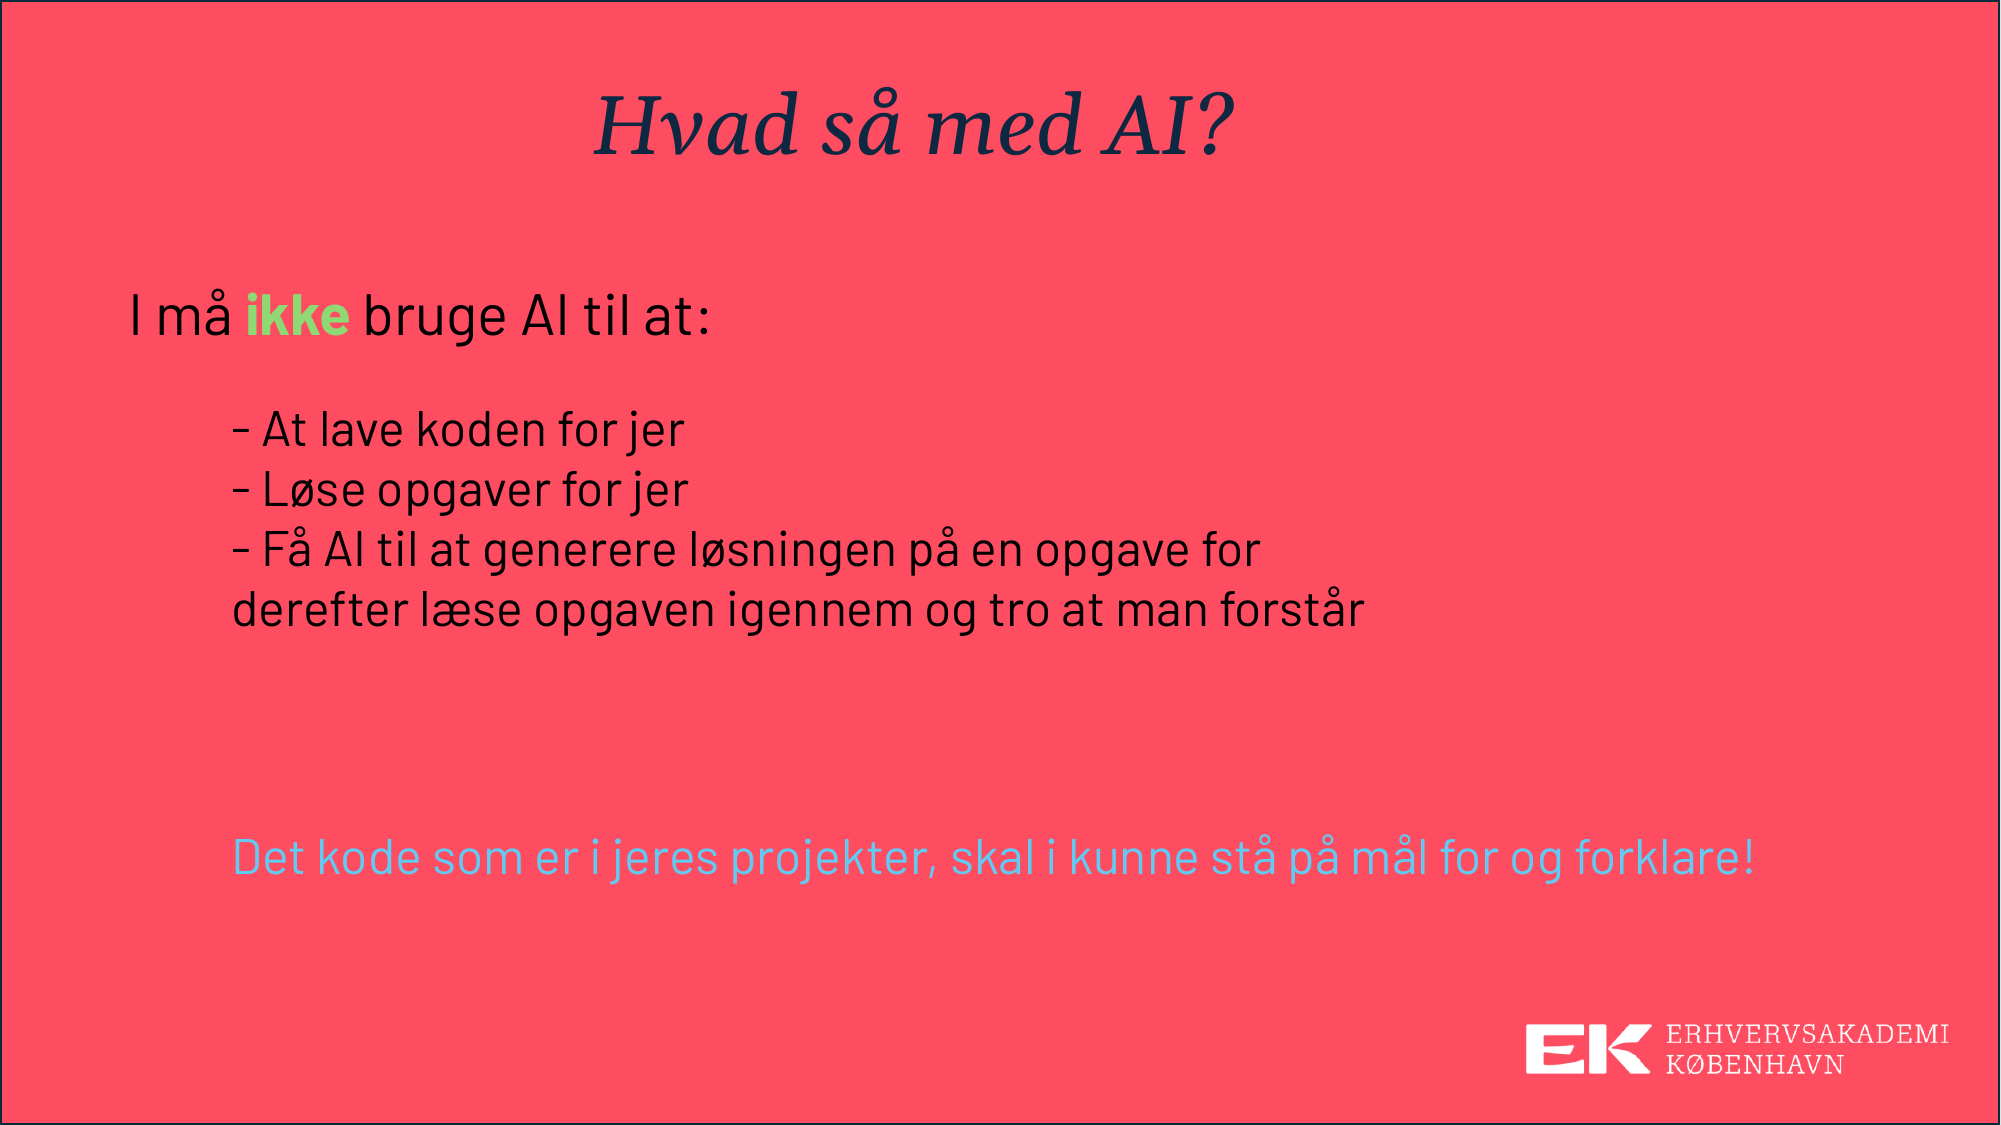

# Hvad så med AI?
I må ikke bruge AI til at:
- At lave koden for jer
- Løse opgaver for jer
- Få AI til at generere løsningen på en opgave for derefter læse opgaven igennem og tro at man forstår
Det kode som er i jeres projekter, skal i kunne stå på mål for og forklare!